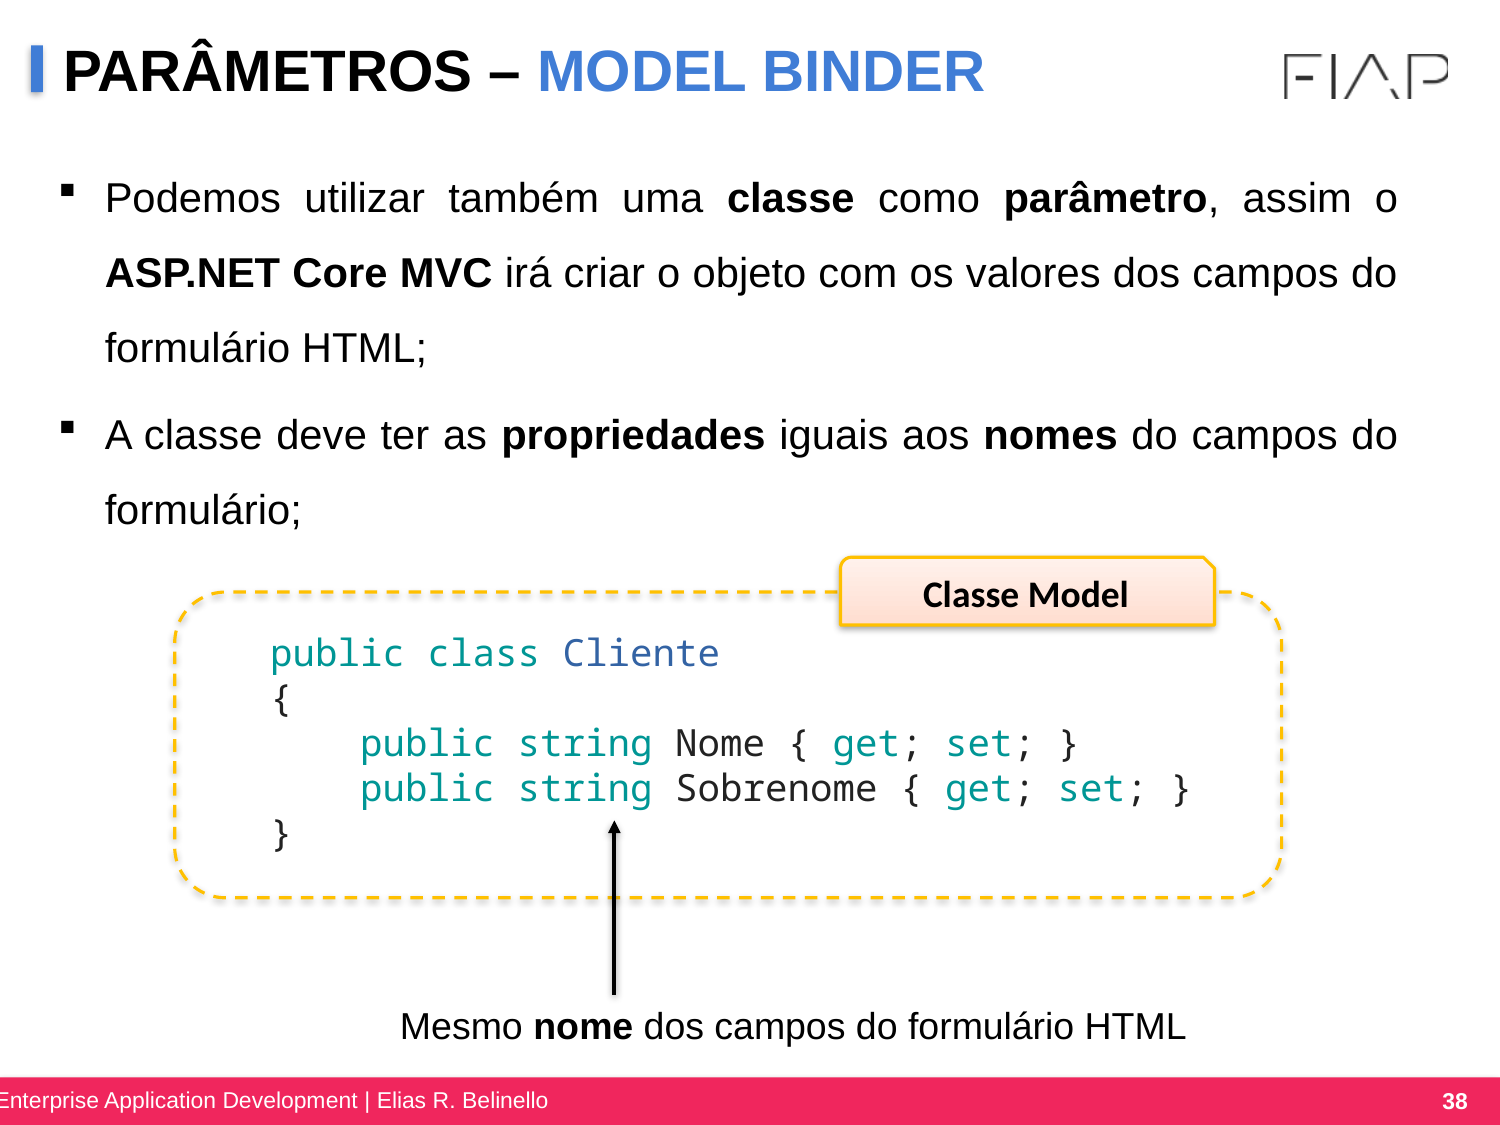

# PARÂMETROS – MODEL BINDER
Podemos utilizar também uma classe como parâmetro, assim o ASP.NET Core MVC irá criar o objeto com os valores dos campos do formulário HTML;
A classe deve ter as propriedades iguais aos nomes do campos do formulário;

Classe Model

public class Cliente
{
    public string Nome { get; set; }
    public string Sobrenome { get; set; }
}
Mesmo nome dos campos do formulário HTML